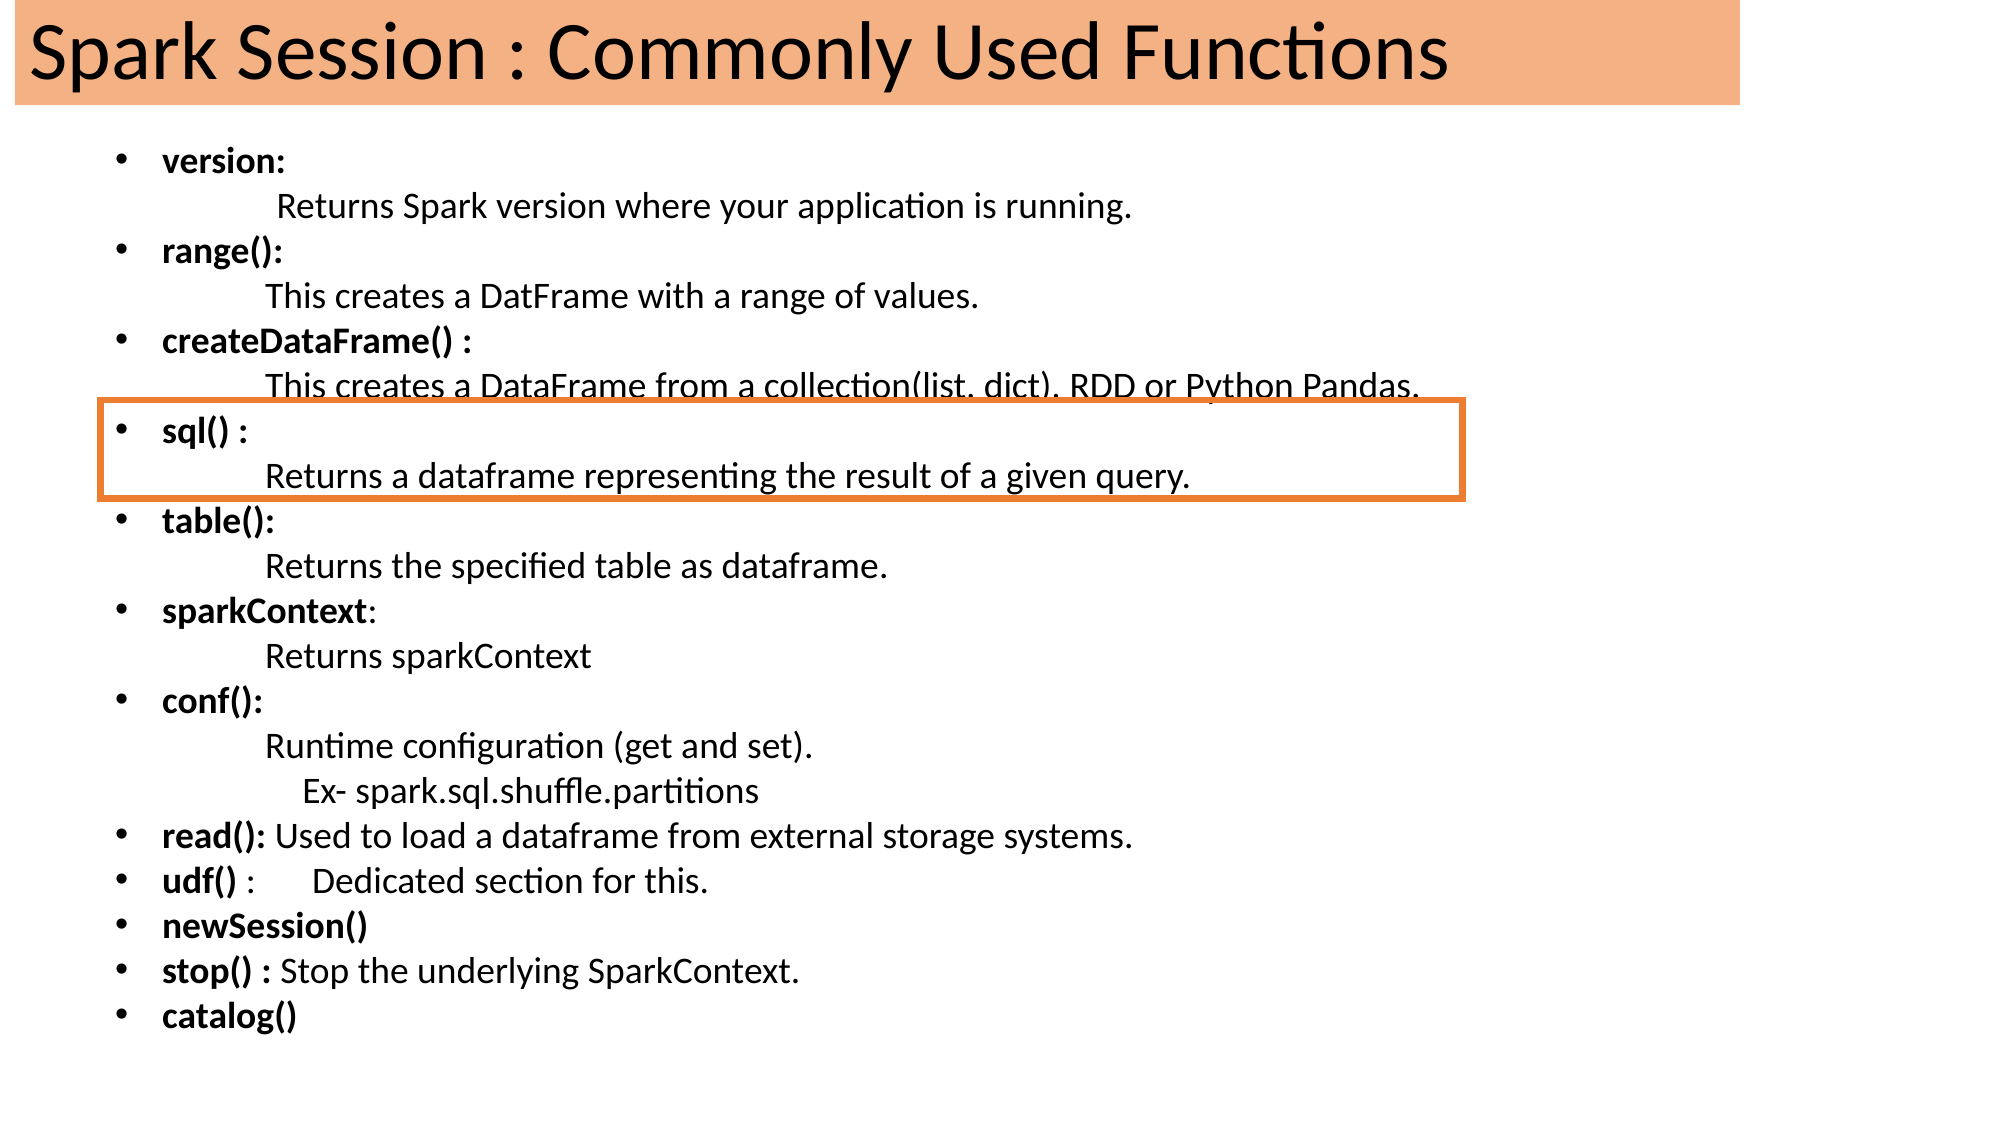

# Spark Session : Commonly Used Functions

version:
                   Returns Spark version where your application is running.
range():
	This creates a DatFrame with a range of values.
createDataFrame() :
	This creates a DataFrame from a collection(list, dict), RDD or Python Pandas.
sql() :
	Returns a dataframe representing the result of a given query.
table():
	Returns the specified table as dataframe.
sparkContext:
	Returns sparkContext
conf():
	Runtime configuration (get and set).
                      Ex- spark.sql.shuffle.partitions
read(): Used to load a dataframe from external storage systems.
udf() : 	Dedicated section for this.
newSession()
stop() : Stop the underlying SparkContext.
catalog()